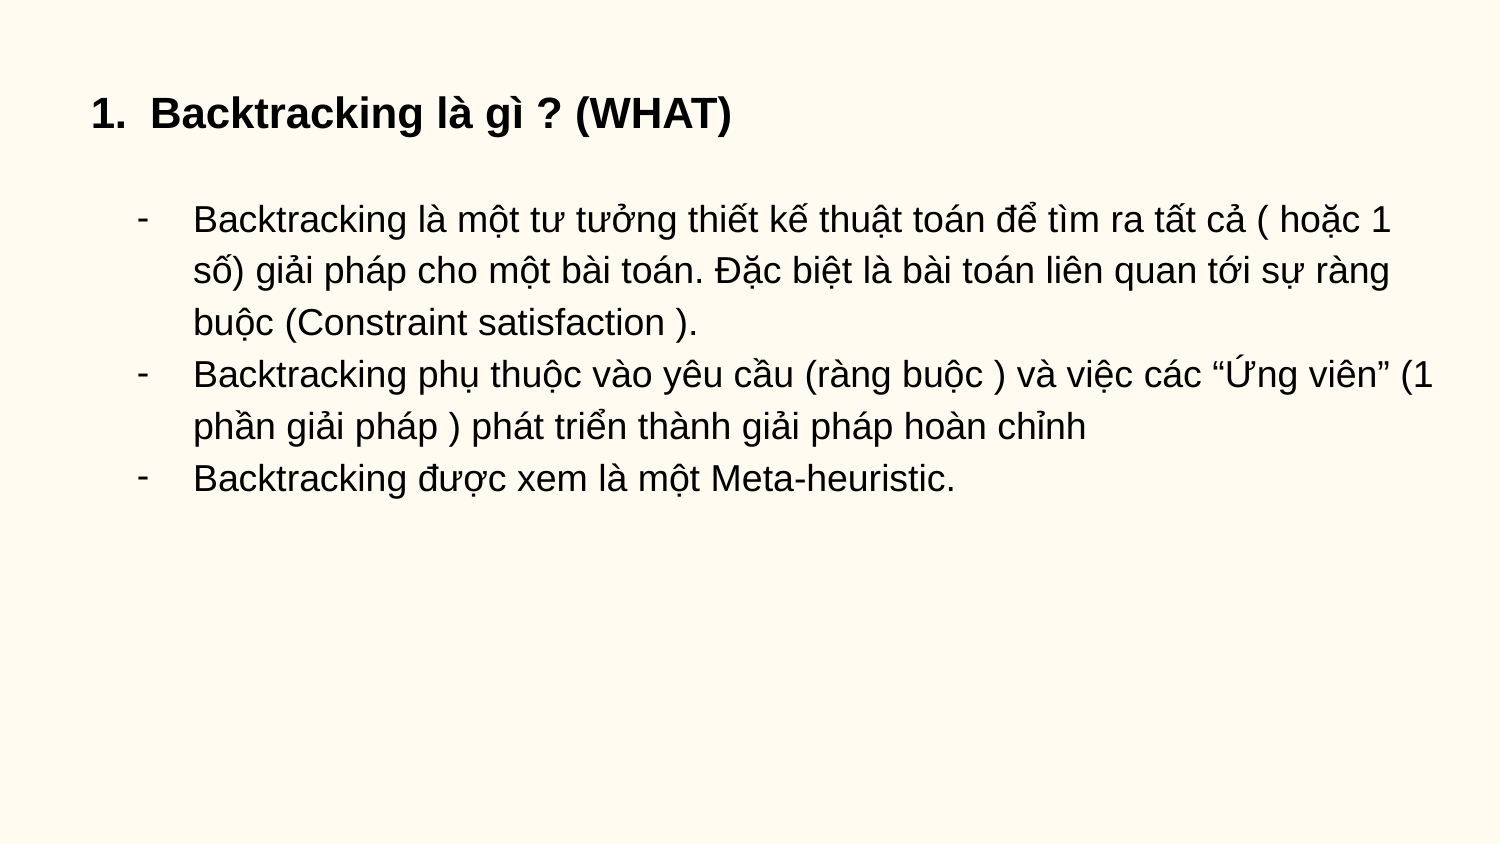

Backtracking là gì ? (WHAT)
Backtracking là một tư tưởng thiết kế thuật toán để tìm ra tất cả ( hoặc 1 số) giải pháp cho một bài toán. Đặc biệt là bài toán liên quan tới sự ràng buộc (Constraint satisfaction ).
Backtracking phụ thuộc vào yêu cầu (ràng buộc ) và việc các “Ứng viên” (1 phần giải pháp ) phát triển thành giải pháp hoàn chỉnh
Backtracking được xem là một Meta-heuristic.